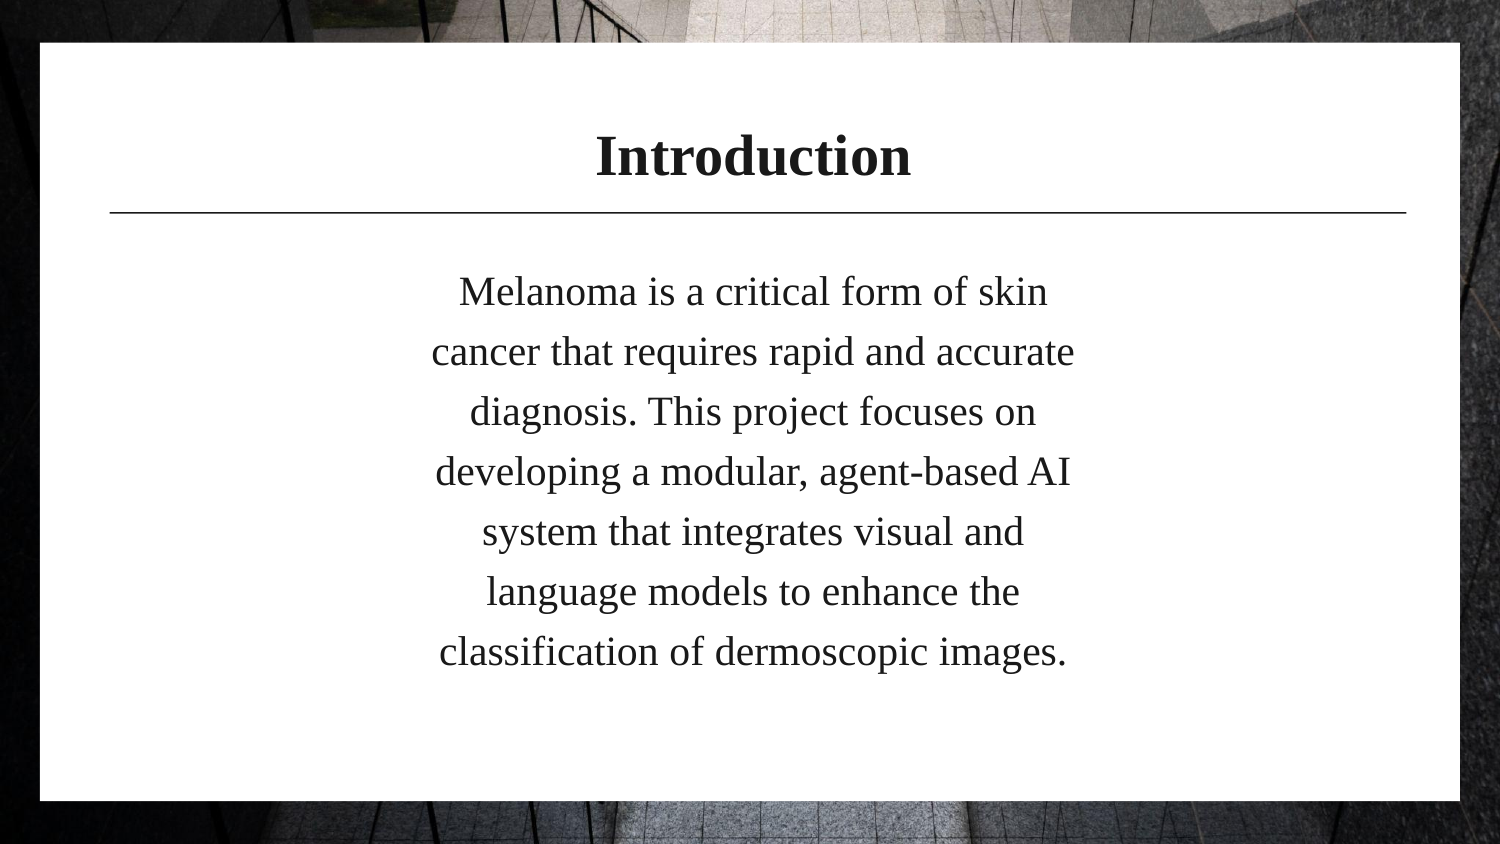

# Introduction
Melanoma is a critical form of skin cancer that requires rapid and accurate diagnosis. This project focuses on developing a modular, agent-based AI system that integrates visual and language models to enhance the classification of dermoscopic images.